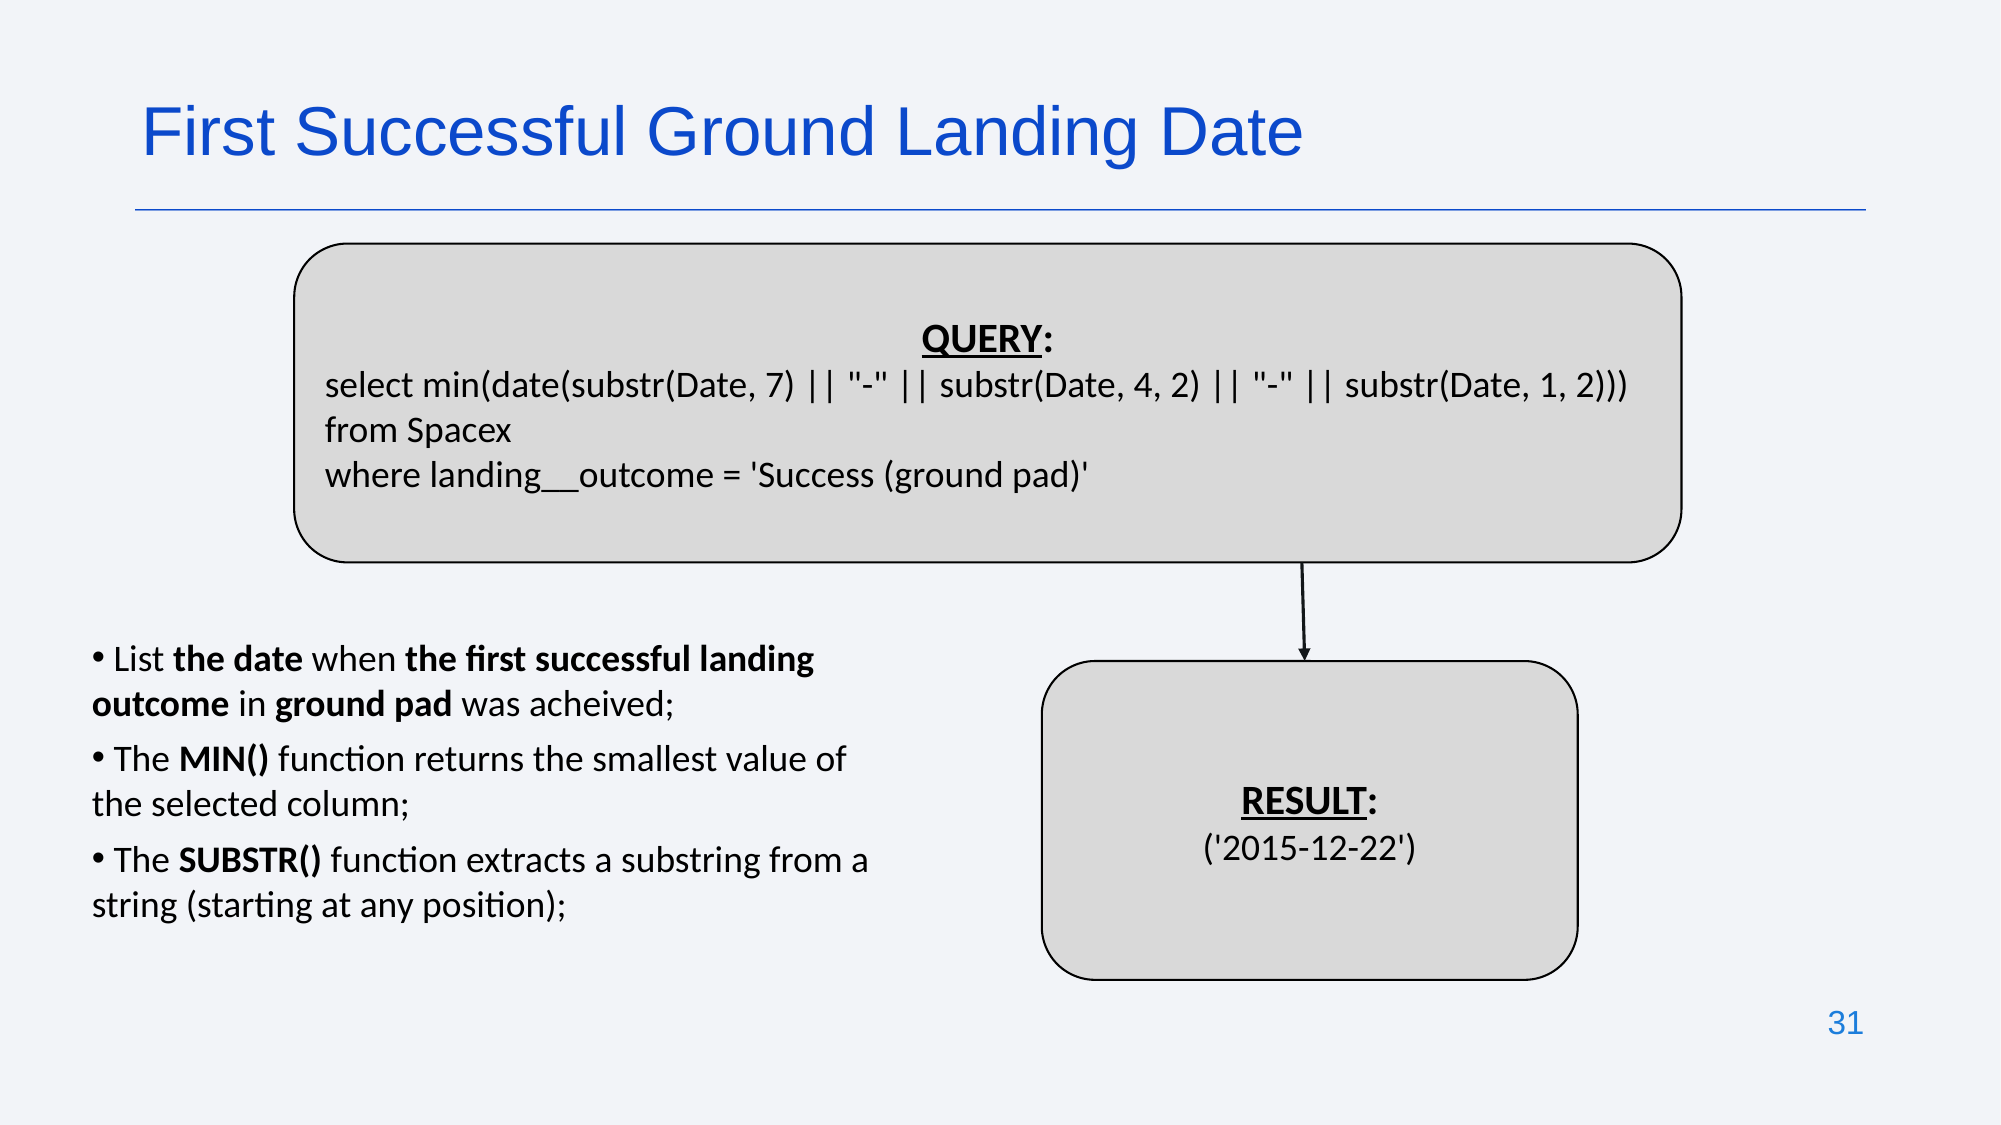

First Successful Ground Landing Date
QUERY:
select min(date(substr(Date, 7) || "-" || substr(Date, 4, 2) || "-" || substr(Date, 1, 2)))
from Spacex
where landing__outcome = 'Success (ground pad)'
 List the date when the first successful landing outcome in ground pad was acheived;
 The MIN() function returns the smallest value of the selected column;
 The SUBSTR() function extracts a substring from a string (starting at any position);
RESULT:
('2015-12-22')
31